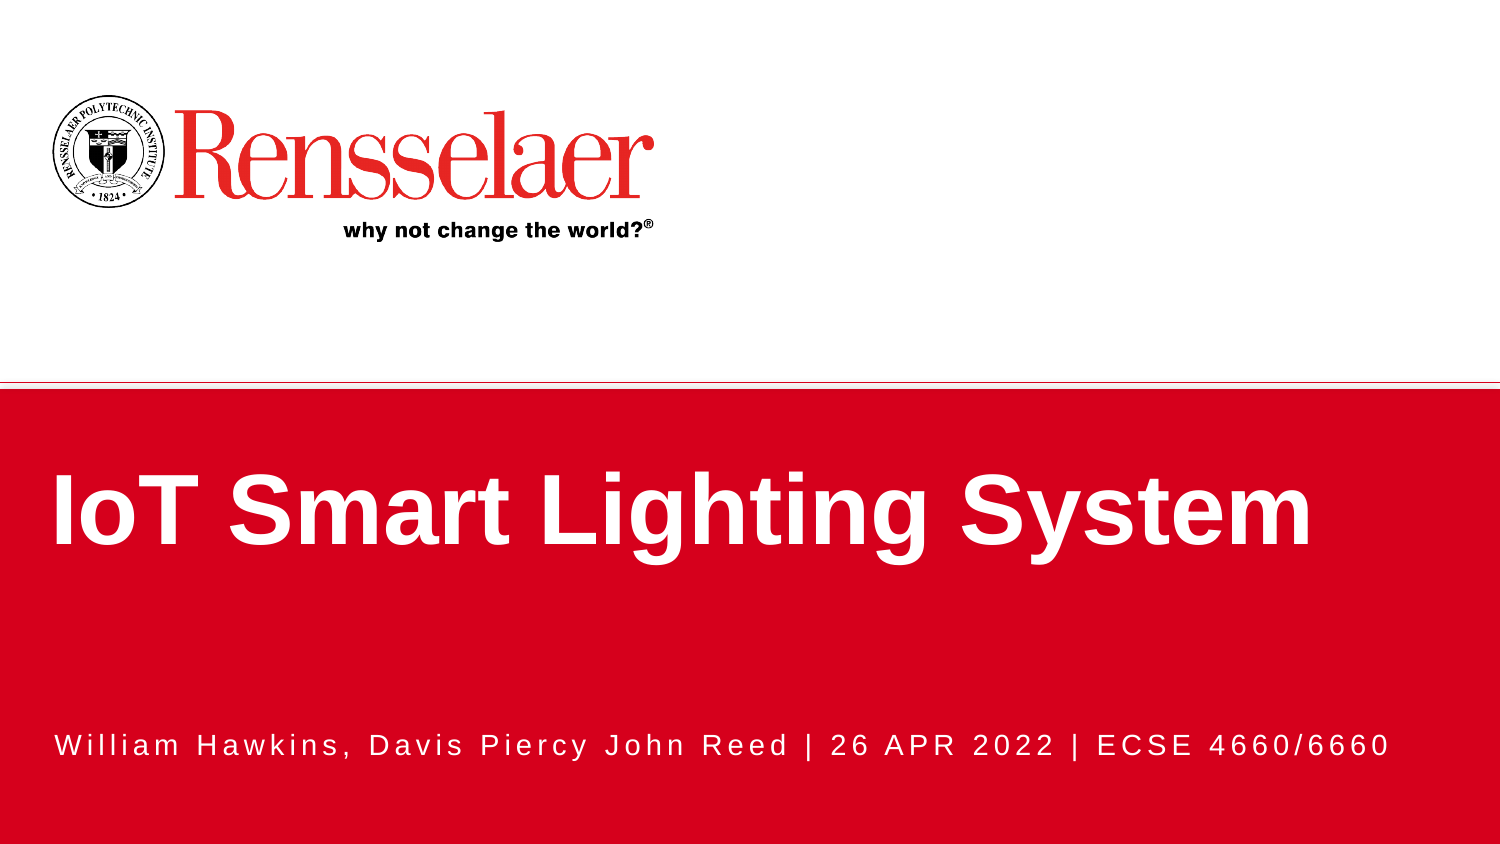

# IoT Smart Lighting System
William Hawkins, Davis Piercy John Reed | 26 APR 2022 | ECSE 4660/6660